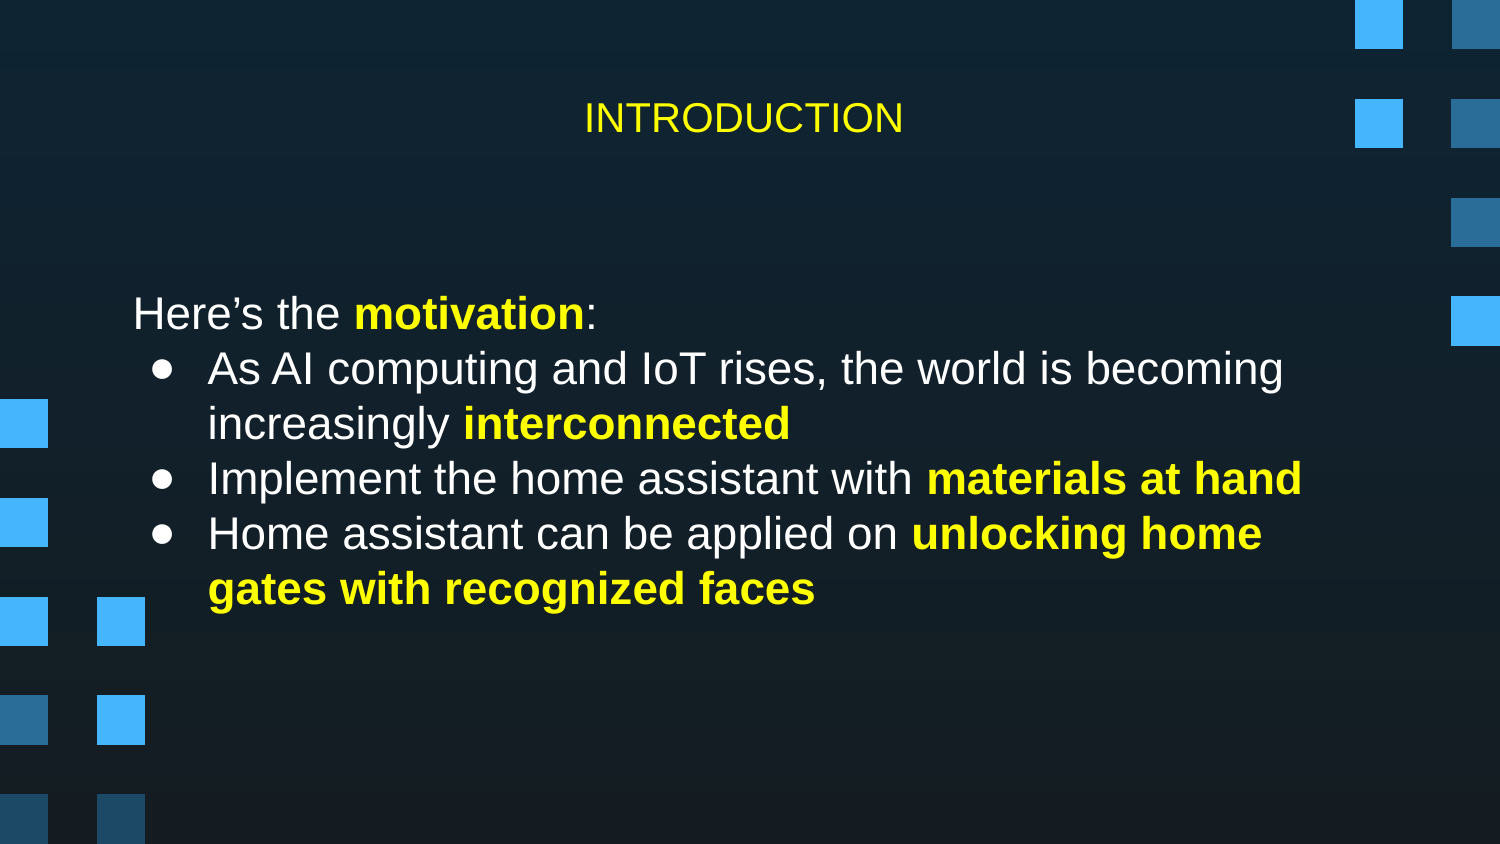

# INTRODUCTION
Here’s the motivation:
As AI computing and IoT rises, the world is becoming increasingly interconnected
Implement the home assistant with materials at hand
Home assistant can be applied on unlocking home gates with recognized faces